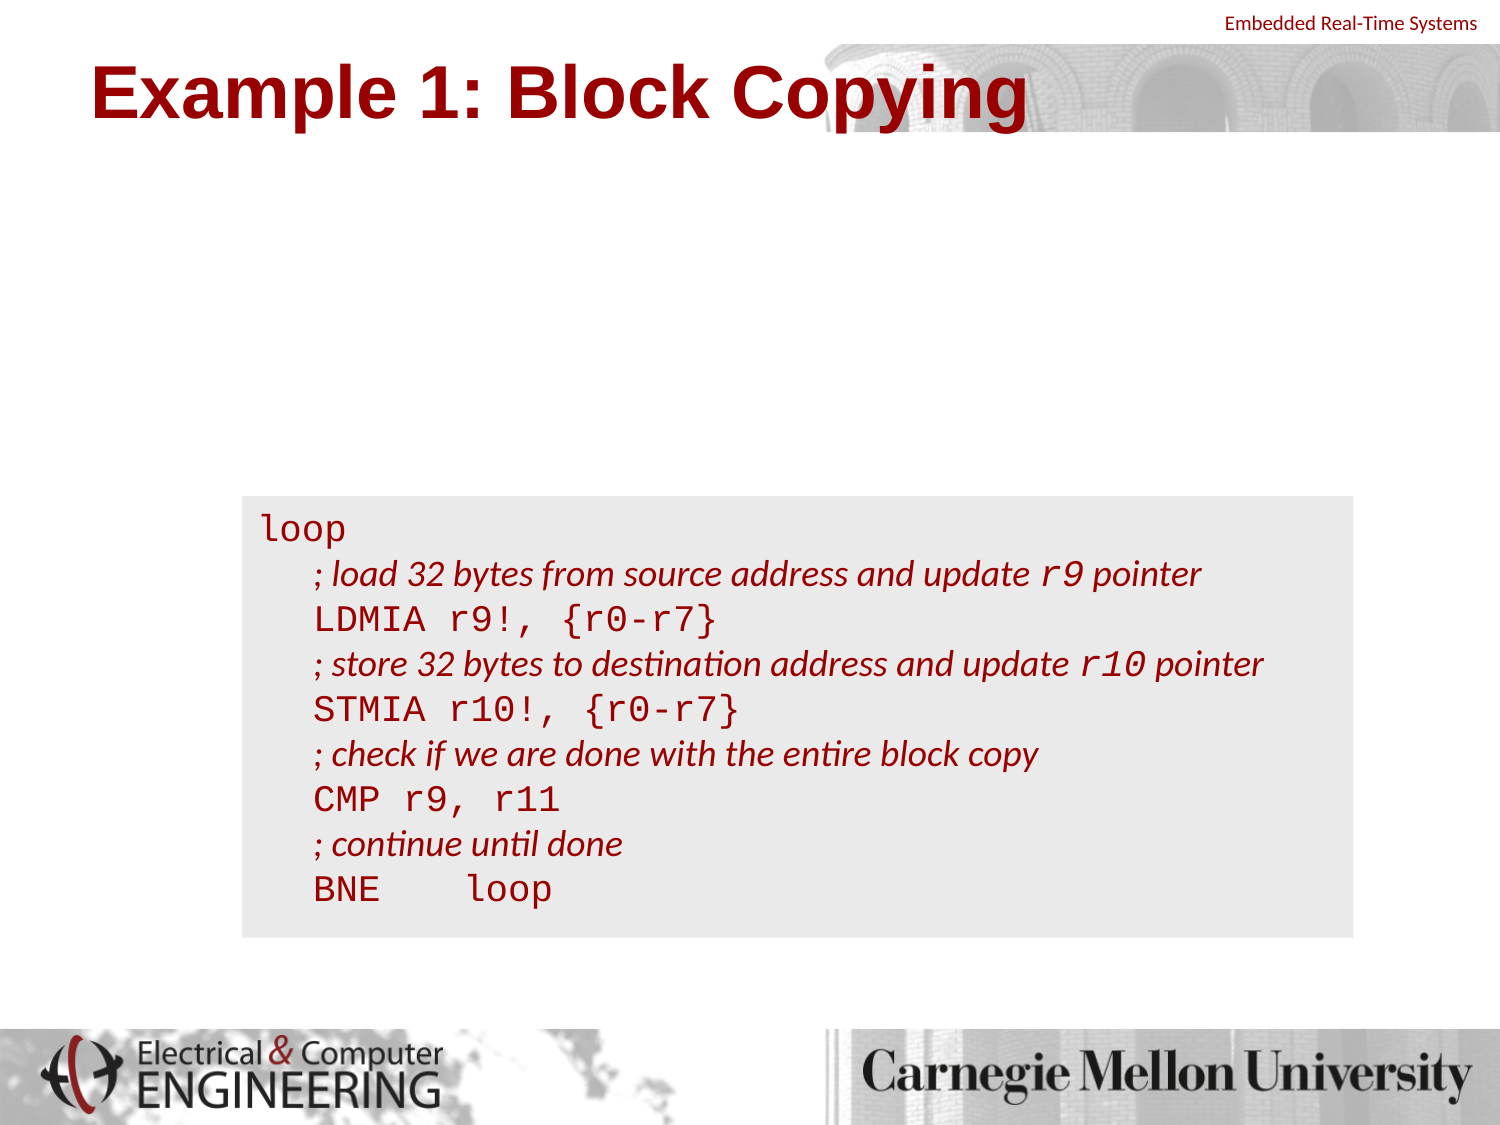

# Example 1: Block Copying
Here’s what we want to accomplish
Copy blocks of 32 bytes from a source address to a destination address
r9 points to the start of the source data
r10 points to the start of the destination data
r11 points to the end of the source data

loop
	; load 32 bytes from source address and update r9 pointer
	LDMIA r9!, {r0-r7}
	; store 32 bytes to destination address and update r10 pointer
	STMIA r10!, {r0-r7}
	; check if we are done with the entire block copy
	CMP r9, r11
	; continue until done
	BNE	loop